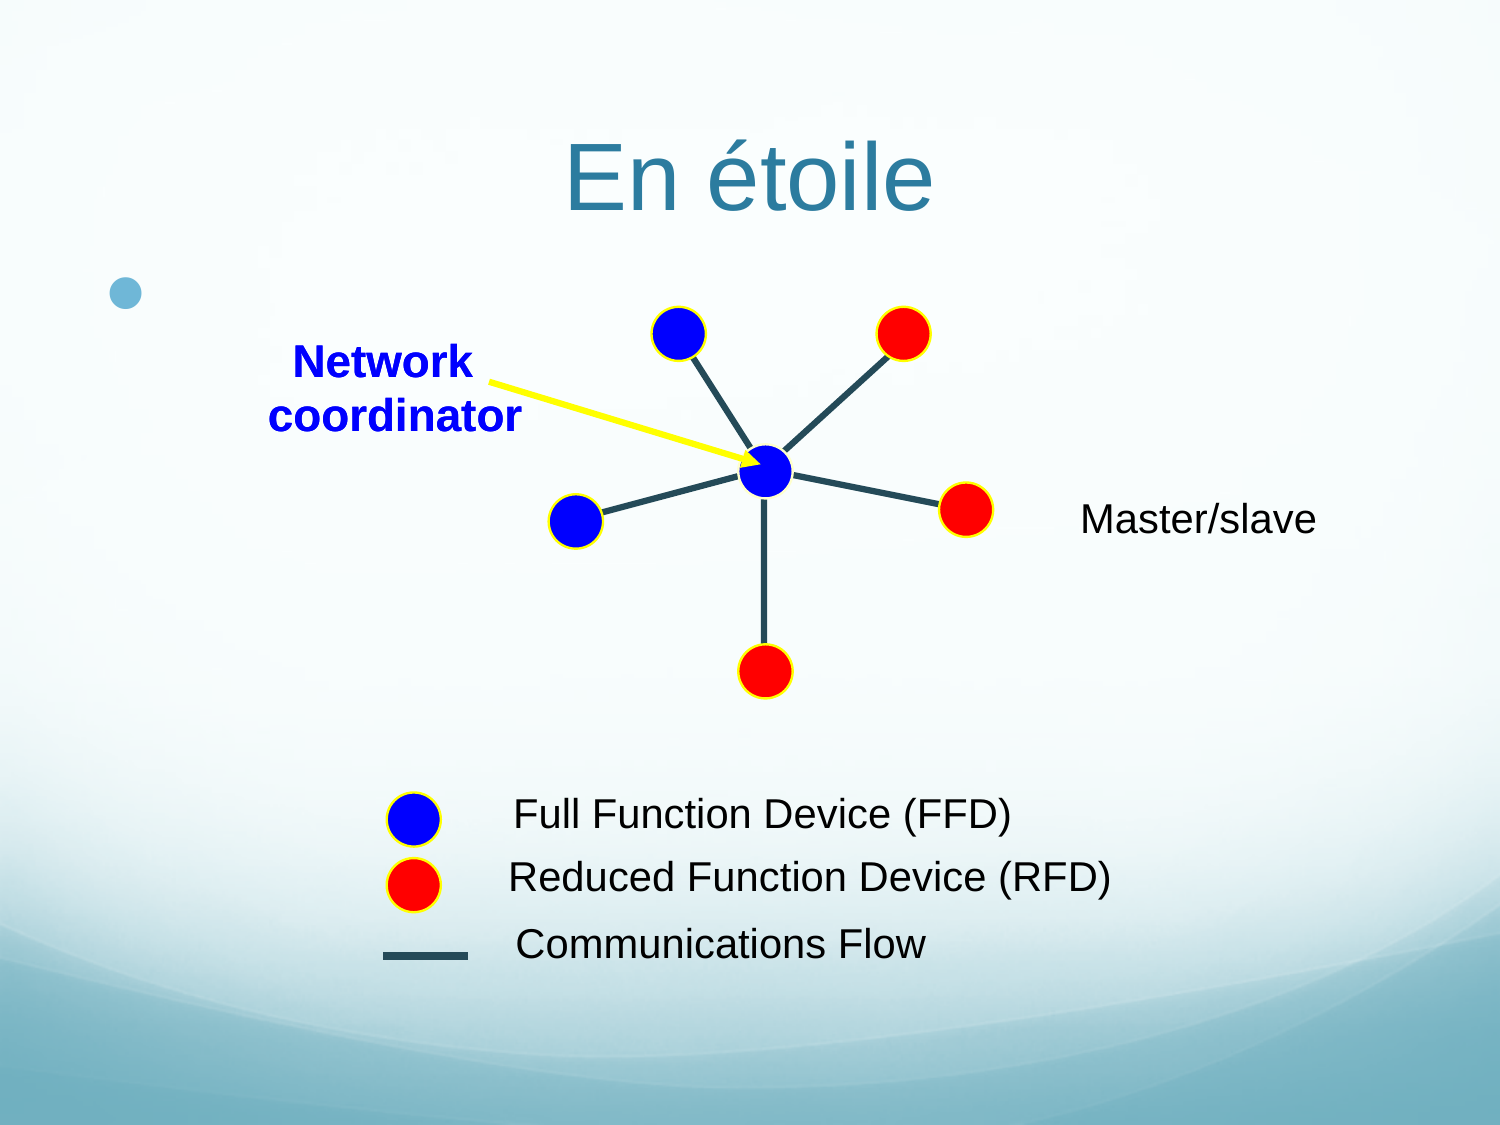

# En étoile

Network
Network

coordinator
coordinator

Master/slave

Full Function Device (FFD)

Reduced Function Device (RFD)

Communications Flow